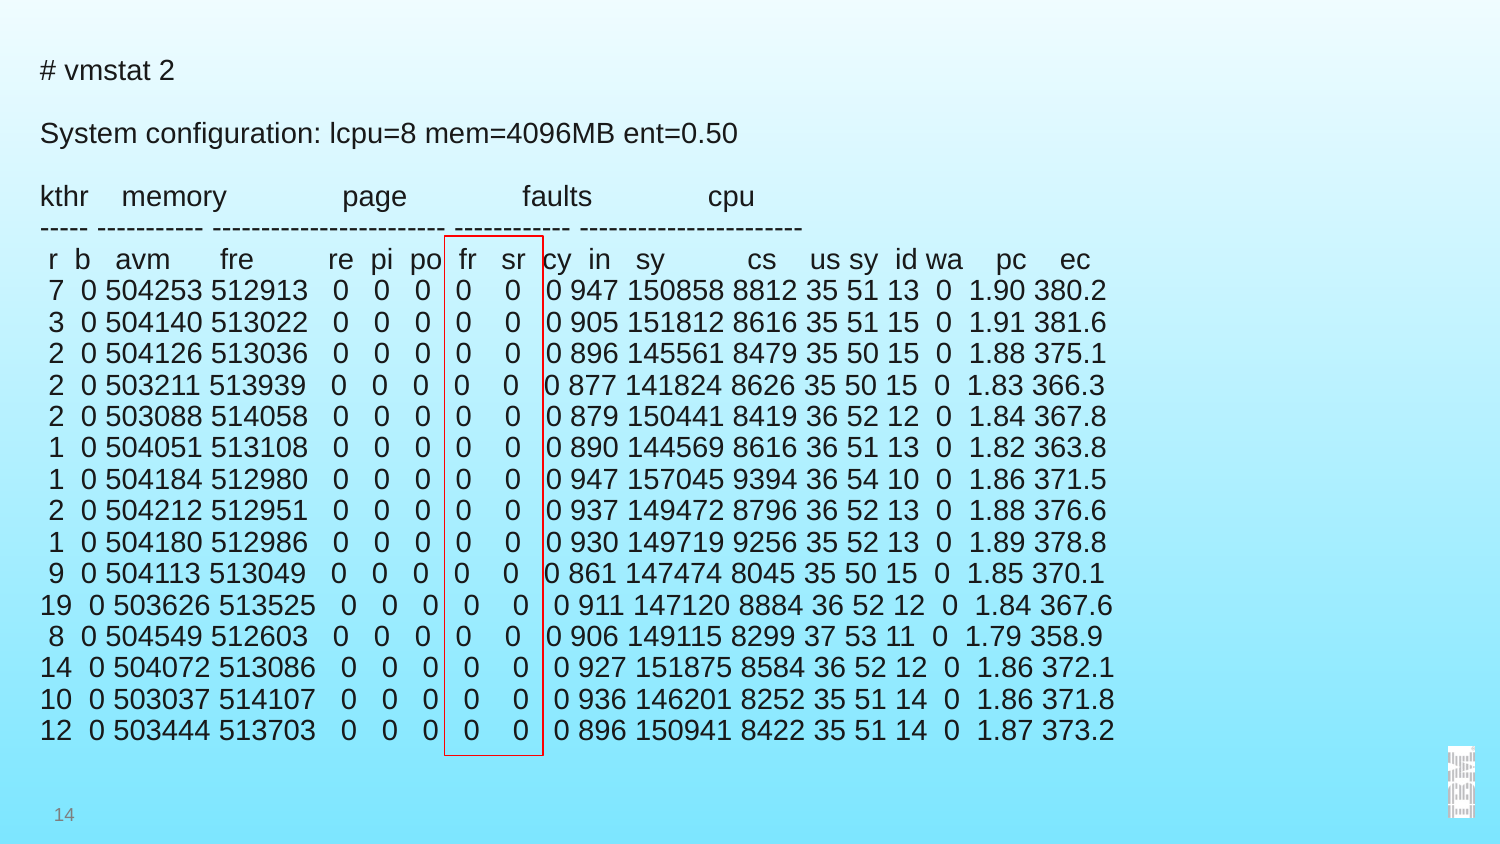

# vmstat 2

System configuration: lcpu=8 mem=4096MB ent=0.50

kthr    memory              page              faults              cpu
----- ----------- ------------------------ ------------ -----------------------
 r  b   avm      fre         re  pi  po  fr   sr  cy  in   sy          cs    us sy  id wa    pc    ec
 7  0 504253 512913   0   0   0   0    0   0 947 150858 8812 35 51 13  0  1.90 380.2
 3  0 504140 513022   0   0   0   0    0   0 905 151812 8616 35 51 15  0  1.91 381.6
 2  0 504126 513036   0   0   0   0    0   0 896 145561 8479 35 50 15  0  1.88 375.1
 2  0 503211 513939   0   0   0   0    0   0 877 141824 8626 35 50 15  0  1.83 366.3
 2  0 503088 514058   0   0   0   0    0   0 879 150441 8419 36 52 12  0  1.84 367.8
 1  0 504051 513108   0   0   0   0    0   0 890 144569 8616 36 51 13  0  1.82 363.8
 1  0 504184 512980   0   0   0   0    0   0 947 157045 9394 36 54 10  0  1.86 371.5
 2  0 504212 512951   0   0   0   0    0   0 937 149472 8796 36 52 13  0  1.88 376.6
 1  0 504180 512986   0   0   0   0    0   0 930 149719 9256 35 52 13  0  1.89 378.8
 9  0 504113 513049   0   0   0   0    0   0 861 147474 8045 35 50 15  0  1.85 370.1
19  0 503626 513525   0   0   0   0    0   0 911 147120 8884 36 52 12  0  1.84 367.6
 8  0 504549 512603   0   0   0   0    0   0 906 149115 8299 37 53 11  0  1.79 358.9
14  0 504072 513086   0   0   0   0    0   0 927 151875 8584 36 52 12  0  1.86 372.1
10  0 503037 514107   0   0   0   0    0   0 936 146201 8252 35 51 14  0  1.86 371.8
12  0 503444 513703   0   0   0   0    0   0 896 150941 8422 35 51 14  0  1.87 373.2

14